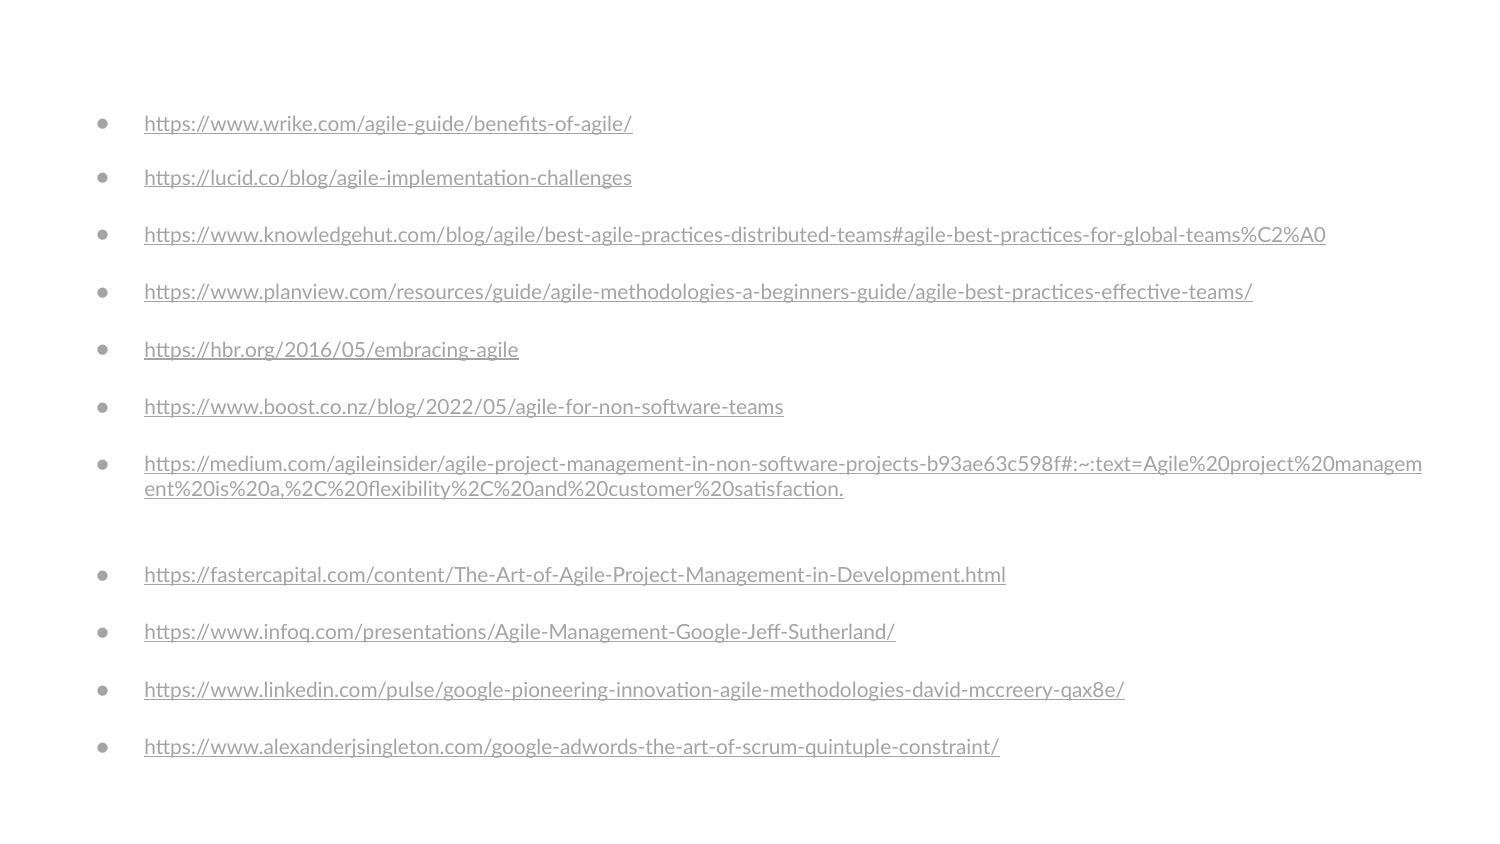

https://www.wrike.com/agile-guide/benefits-of-agile/
https://lucid.co/blog/agile-implementation-challenges
https://www.knowledgehut.com/blog/agile/best-agile-practices-distributed-teams#agile-best-practices-for-global-teams%C2%A0
https://www.planview.com/resources/guide/agile-methodologies-a-beginners-guide/agile-best-practices-effective-teams/
https://hbr.org/2016/05/embracing-agile
https://www.boost.co.nz/blog/2022/05/agile-for-non-software-teams
https://medium.com/agileinsider/agile-project-management-in-non-software-projects-b93ae63c598f#:~:text=Agile%20project%20management%20is%20a,%2C%20flexibility%2C%20and%20customer%20satisfaction.
https://fastercapital.com/content/The-Art-of-Agile-Project-Management-in-Development.html
https://www.infoq.com/presentations/Agile-Management-Google-Jeff-Sutherland/
https://www.linkedin.com/pulse/google-pioneering-innovation-agile-methodologies-david-mccreery-qax8e/
https://www.alexanderjsingleton.com/google-adwords-the-art-of-scrum-quintuple-constraint/